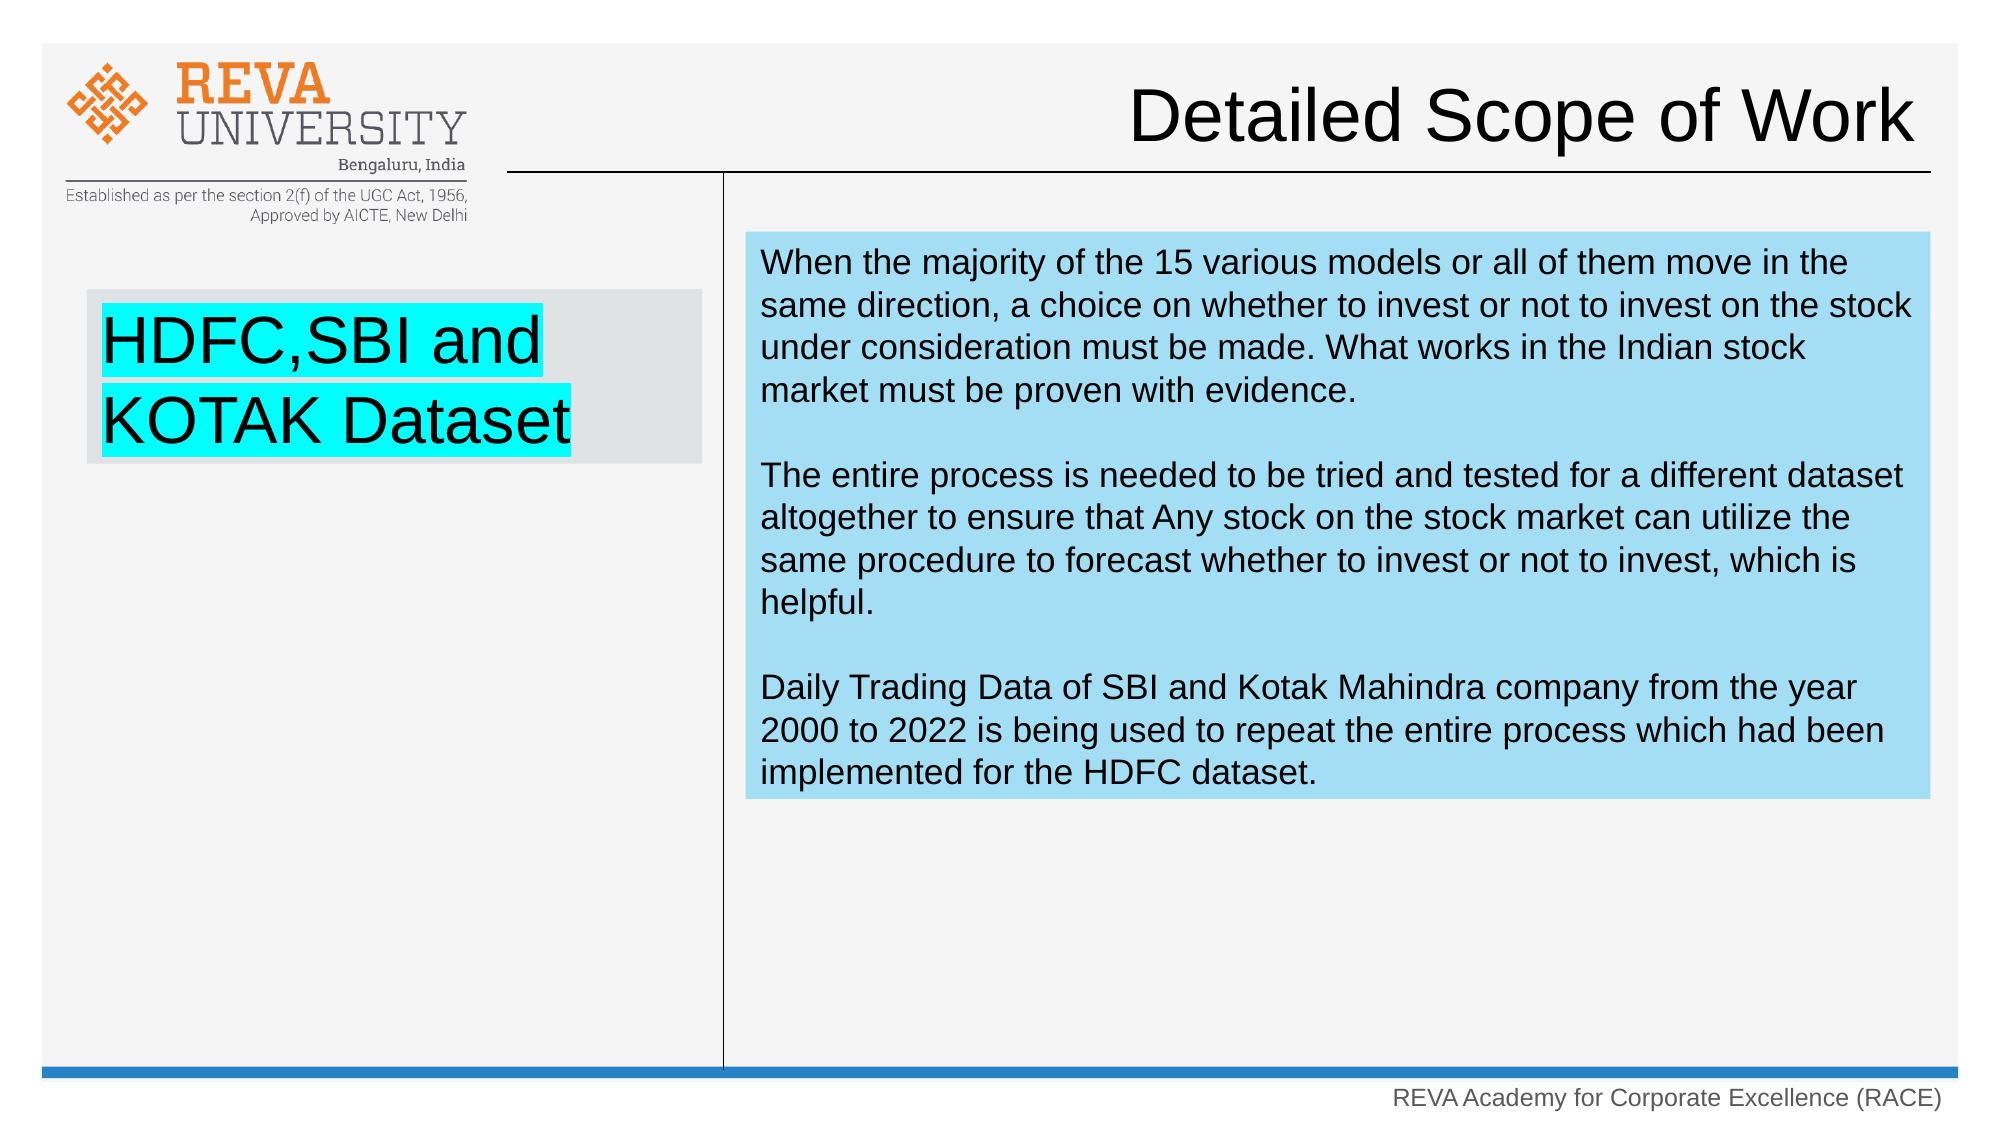

# Detailed Scope of Work
When the majority of the 15 various models or all of them move in the same direction, a choice on whether to invest or not to invest on the stock under consideration must be made. What works in the Indian stock market must be proven with evidence.

The entire process is needed to be tried and tested for a different dataset altogether to ensure that Any stock on the stock market can utilize the same procedure to forecast whether to invest or not to invest, which is helpful.

Daily Trading Data of SBI and Kotak Mahindra company from the year 2000 to 2022 is being used to repeat the entire process which had been implemented for the HDFC dataset.
HDFC,SBI and KOTAK Dataset